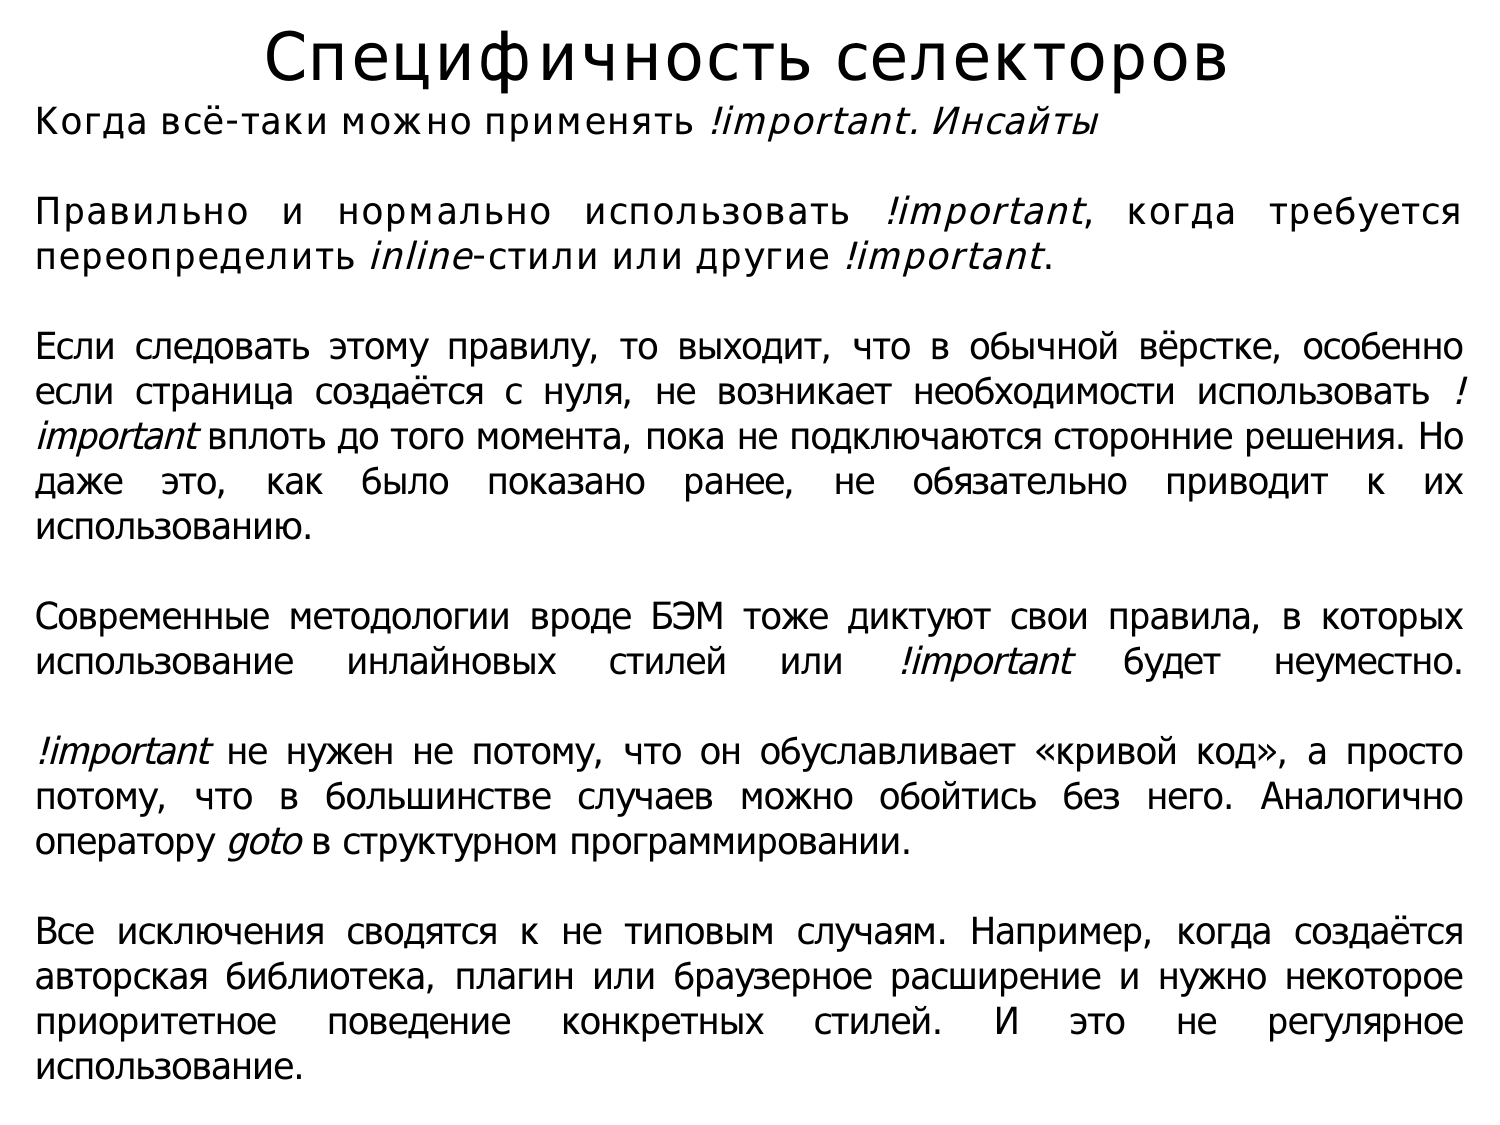

Специфичность селекторов
Когда всё-таки можно применять !important. Инсайты
Правильно и нормально использовать !important, когда требуется переопределить inline-стили или другие !important.

Если следовать этому правилу, то выходит, что в обычной вёрстке, особенно если страница создаётся с нуля, не возникает необходимости использовать !important вплоть до того момента, пока не подключаются сторонние решения. Но даже это, как было показано ранее, не обязательно приводит к их использованию.

Современные методологии вроде БЭМ тоже диктуют свои правила, в которых использование инлайновых стилей или !important будет неуместно.
!important не нужен не потому, что он обуславливает «кривой код», а просто потому, что в большинстве случаев можно обойтись без него. Аналогично оператору goto в структурном программировании.

Все исключения сводятся к не типовым случаям. Например, когда создаётся авторская библиотека, плагин или браузерное расширение и нужно некоторое приоритетное поведение конкретных стилей. И это не регулярное использование.